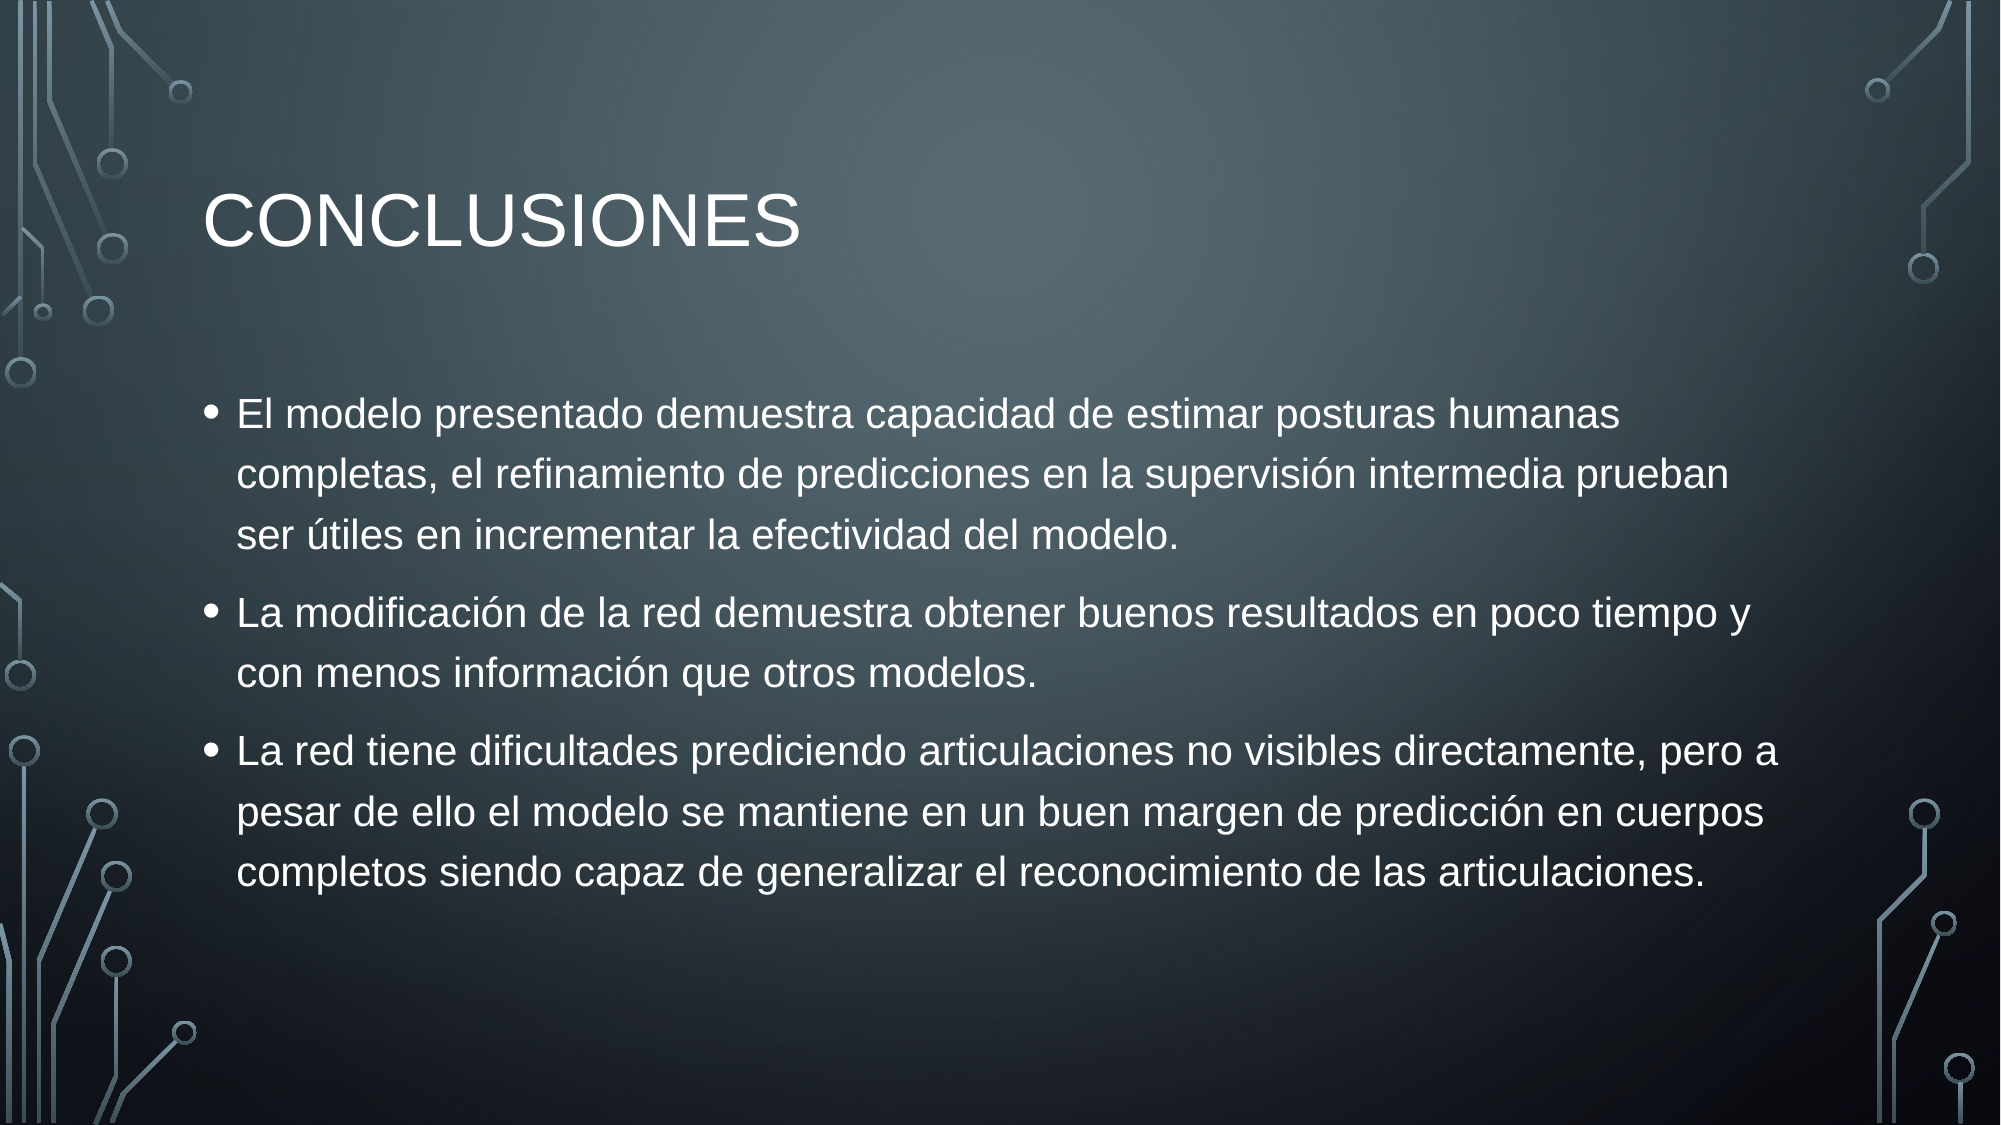

# Conclusiones
El modelo presentado demuestra capacidad de estimar posturas humanas completas, el refinamiento de predicciones en la supervisión intermedia prueban ser útiles en incrementar la efectividad del modelo.
La modificación de la red demuestra obtener buenos resultados en poco tiempo y con menos información que otros modelos.
La red tiene dificultades prediciendo articulaciones no visibles directamente, pero a pesar de ello el modelo se mantiene en un buen margen de predicción en cuerpos completos siendo capaz de generalizar el reconocimiento de las articulaciones.